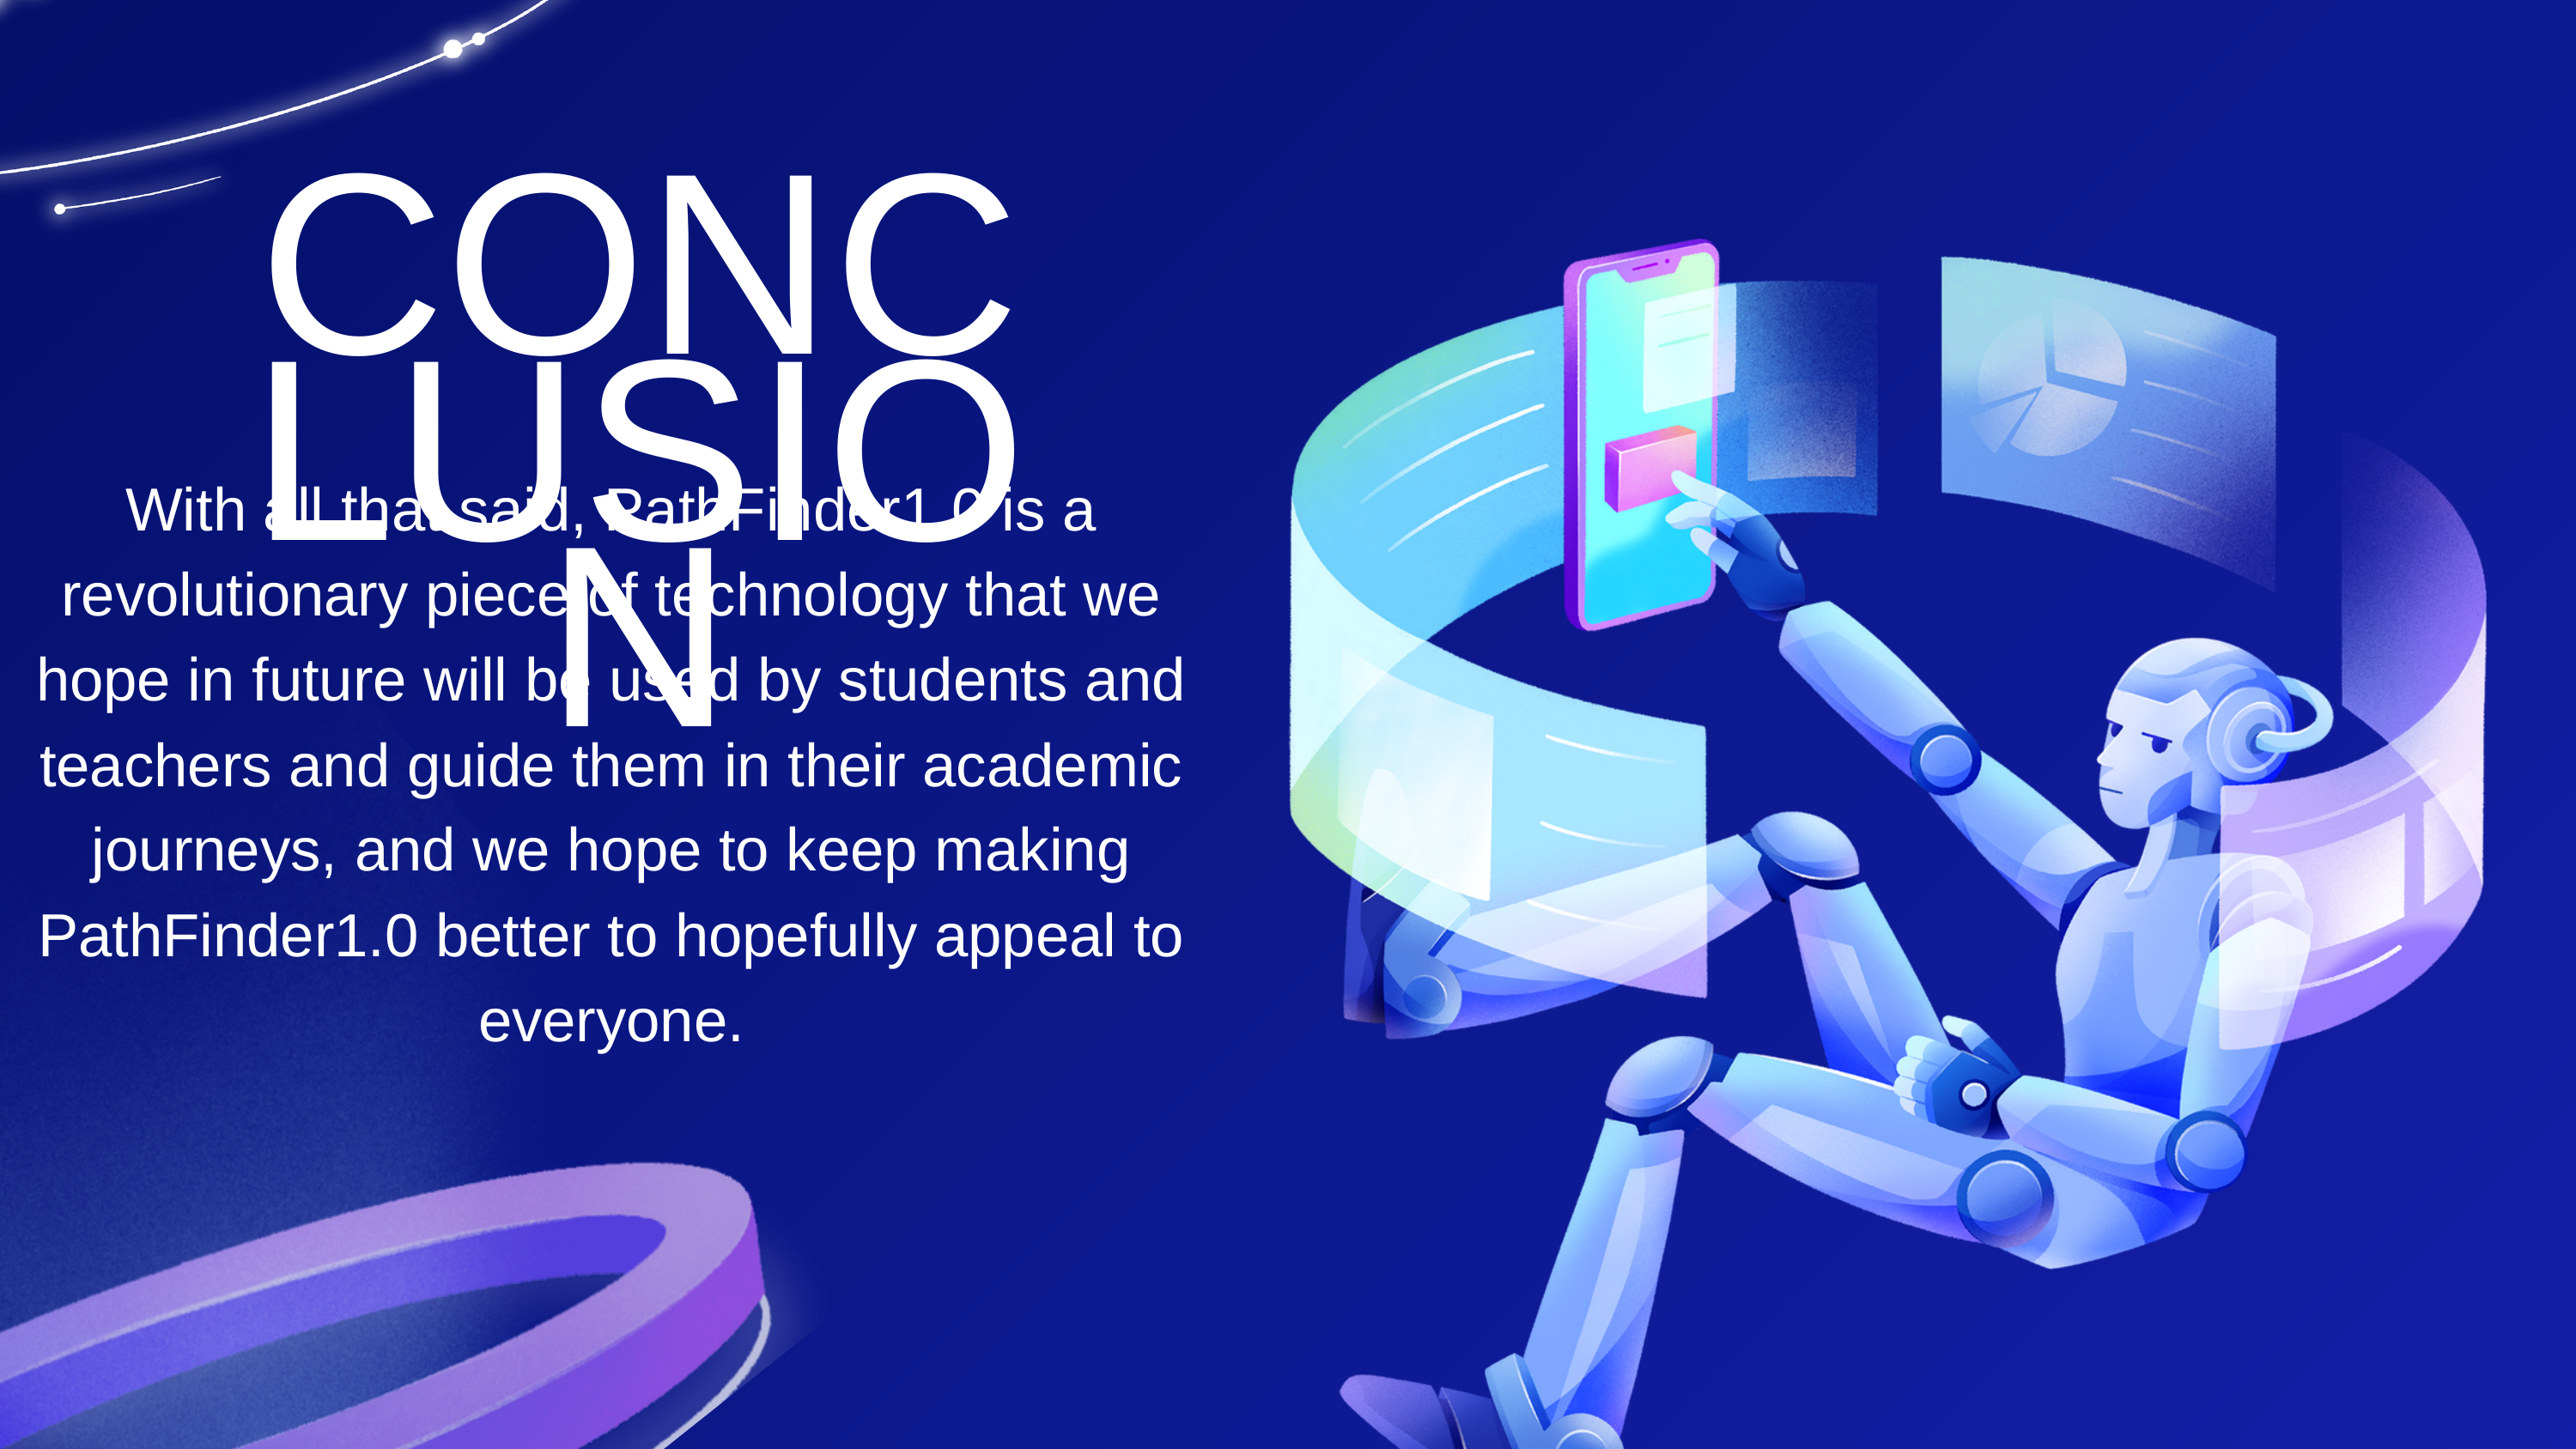

CONCLUSION

With all that said, PathFinder1.0 is a revolutionary piece of technology that we hope in future will be used by students and teachers and guide them in their academic journeys, and we hope to keep making PathFinder1.0 better to hopefully appeal to everyone.